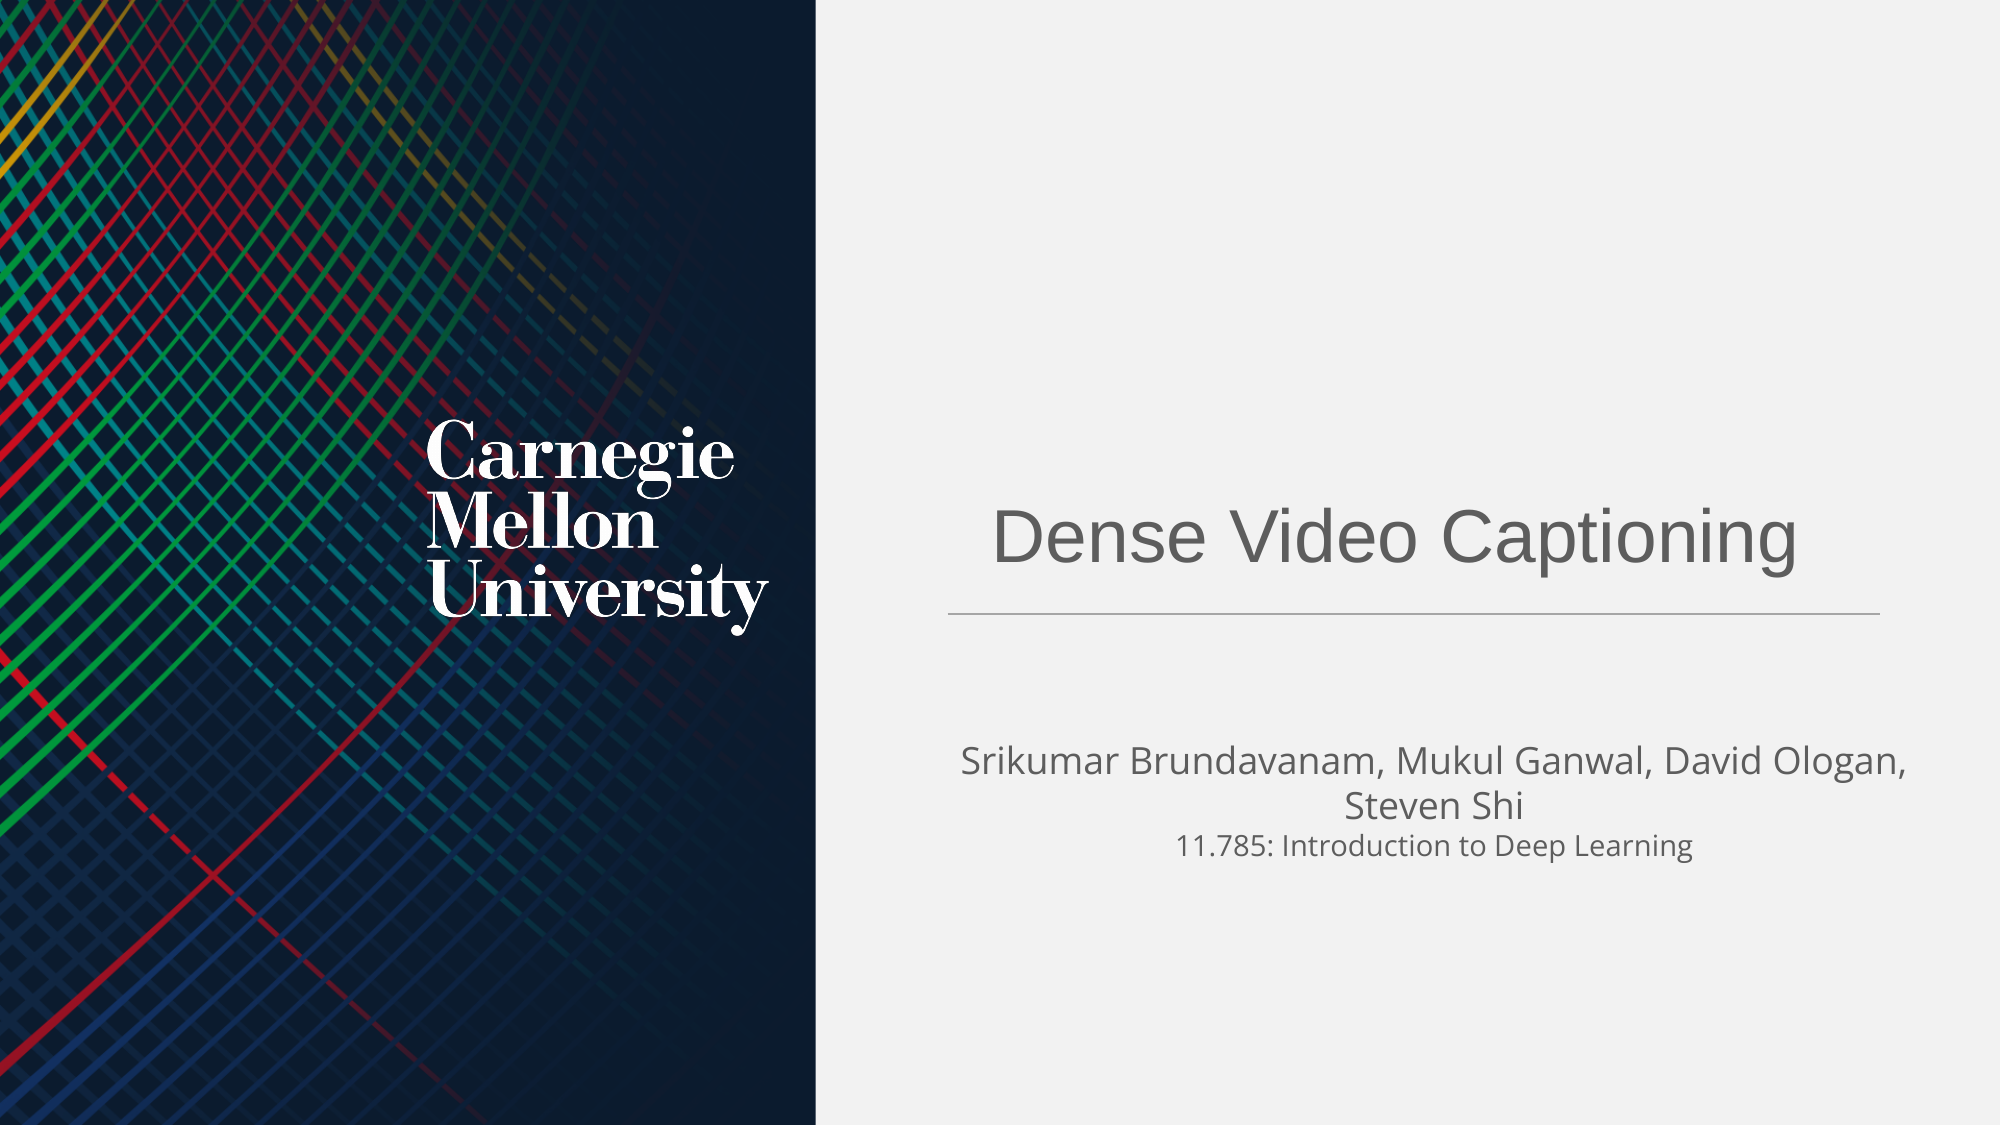

Dense Video Captioning
Srikumar Brundavanam, Mukul Ganwal, David Ologan, Steven Shi
11.785: Introduction to Deep Learning